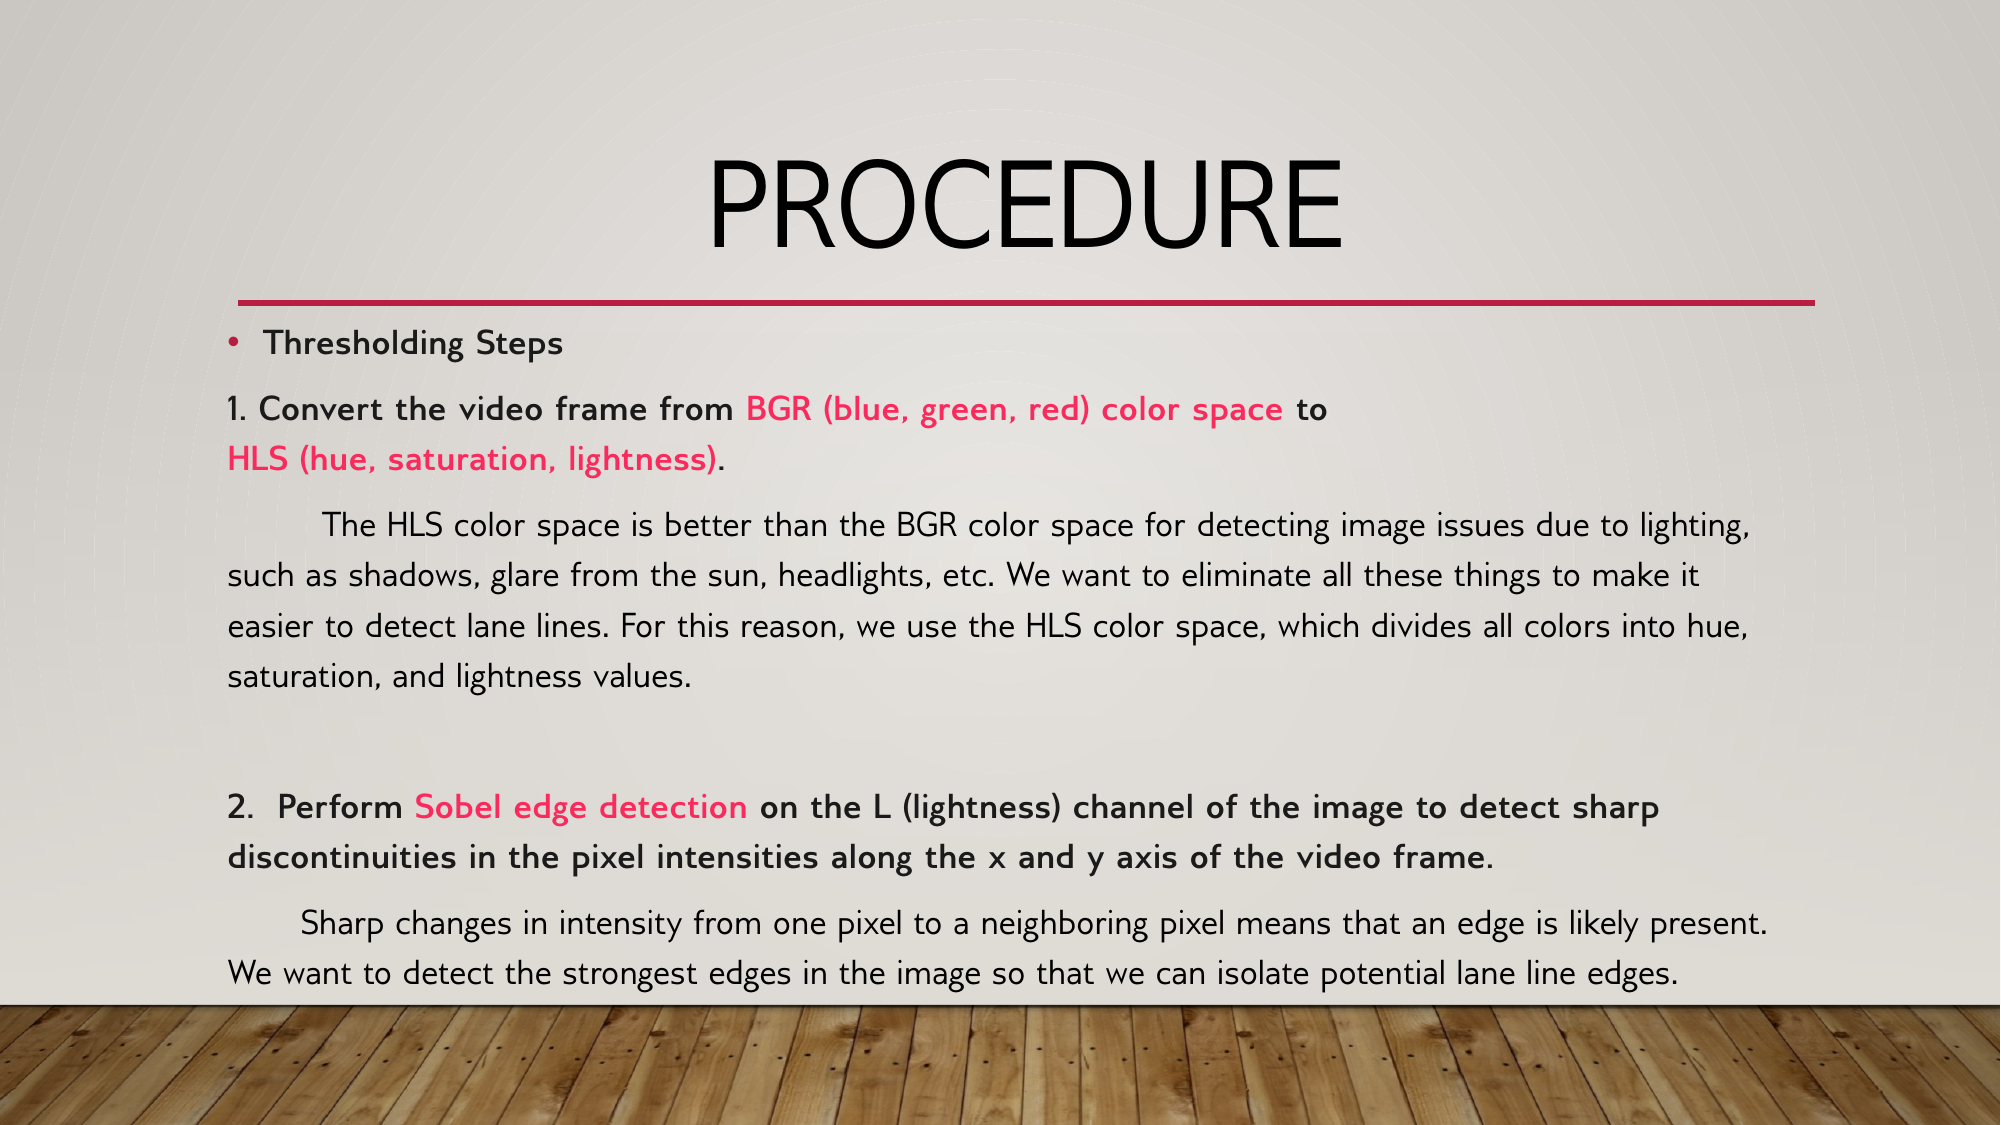

# procedure
Thresholding Steps
1. Convert the video frame from BGR (blue, green, red) color space to HLS (hue, saturation, lightness).
         The HLS color space is better than the BGR color space for detecting image issues due to lighting, such as shadows, glare from the sun, headlights, etc. We want to eliminate all these things to make it easier to detect lane lines. For this reason, we use the HLS color space, which divides all colors into hue, saturation, and lightness values.

2.  Perform Sobel edge detection on the L (lightness) channel of the image to detect sharp discontinuities in the pixel intensities along the x and y axis of the video frame.
       Sharp changes in intensity from one pixel to a neighboring pixel means that an edge is likely present. We want to detect the strongest edges in the image so that we can isolate potential lane line edges.